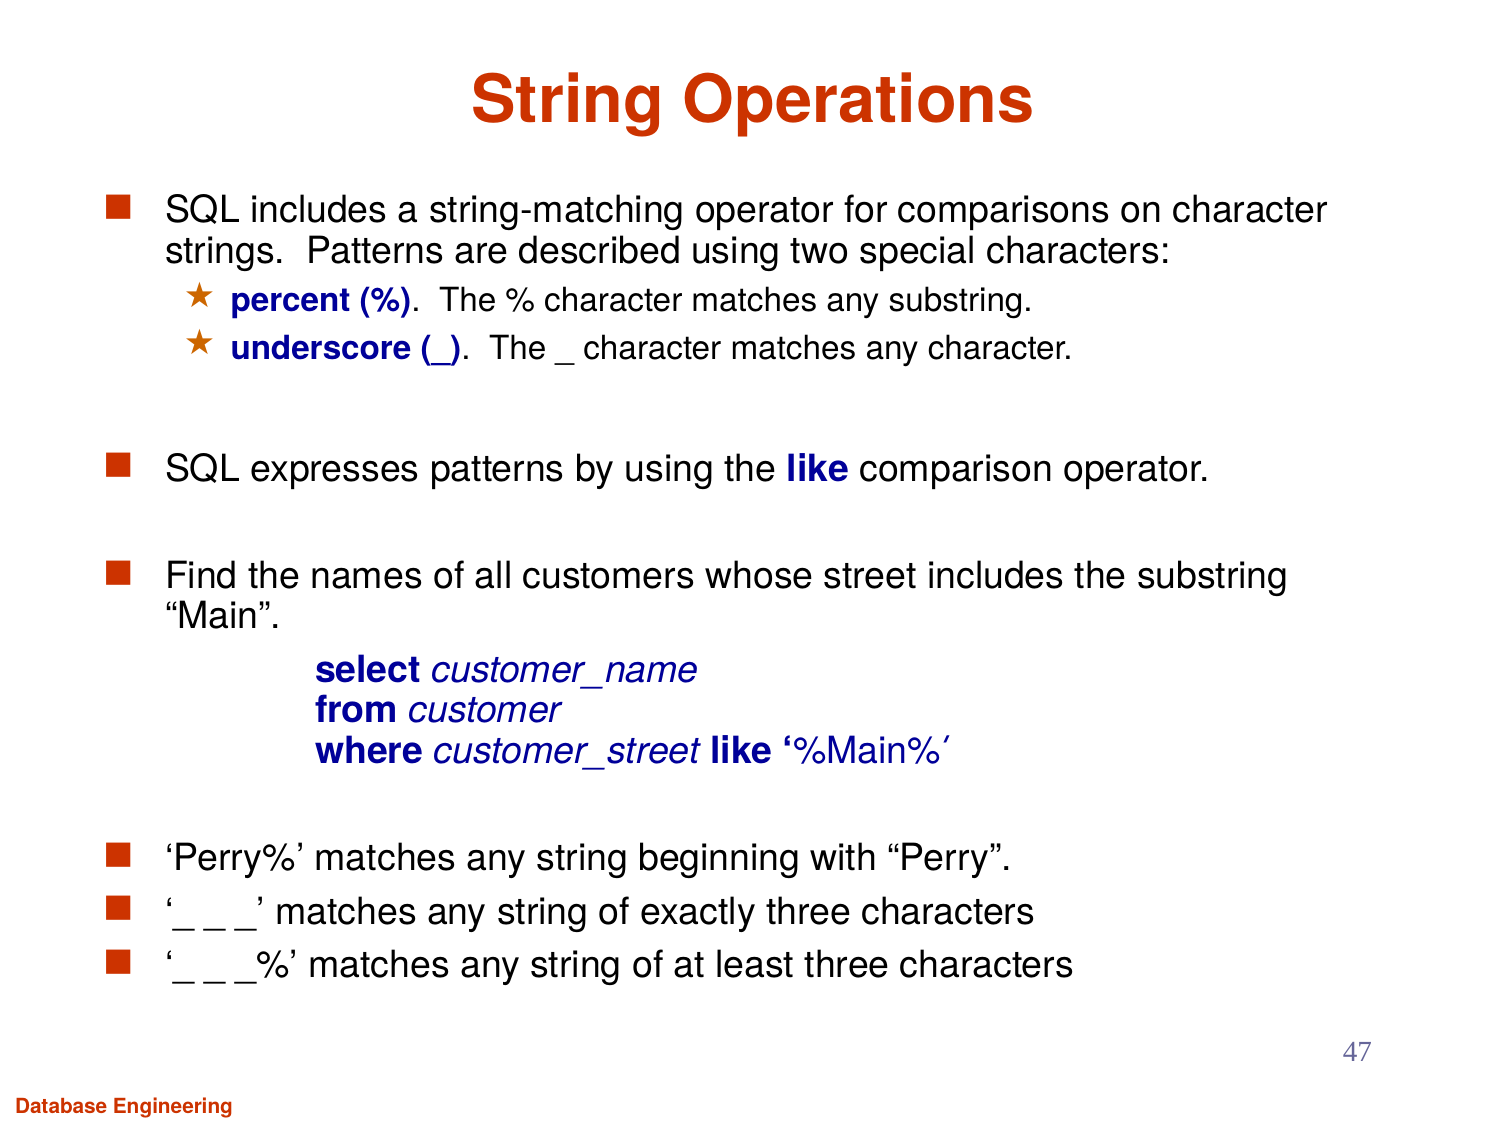

# String Operations
SQL includes a string-matching operator for comparisons on character strings.  Patterns are described using two special characters:
percent (%).  The % character matches any substring.
underscore (_).  The _ character matches any character.

SQL expresses patterns by using the like comparison operator.

Find the names of all customers whose street includes the substring “Main”.
		select customer_name
	from customer
	where customer_street like ‘%Main%’

‘Perry%’ matches any string beginning with “Perry”.
‘_ _ _’ matches any string of exactly three characters
‘_ _ _%’ matches any string of at least three characters
47